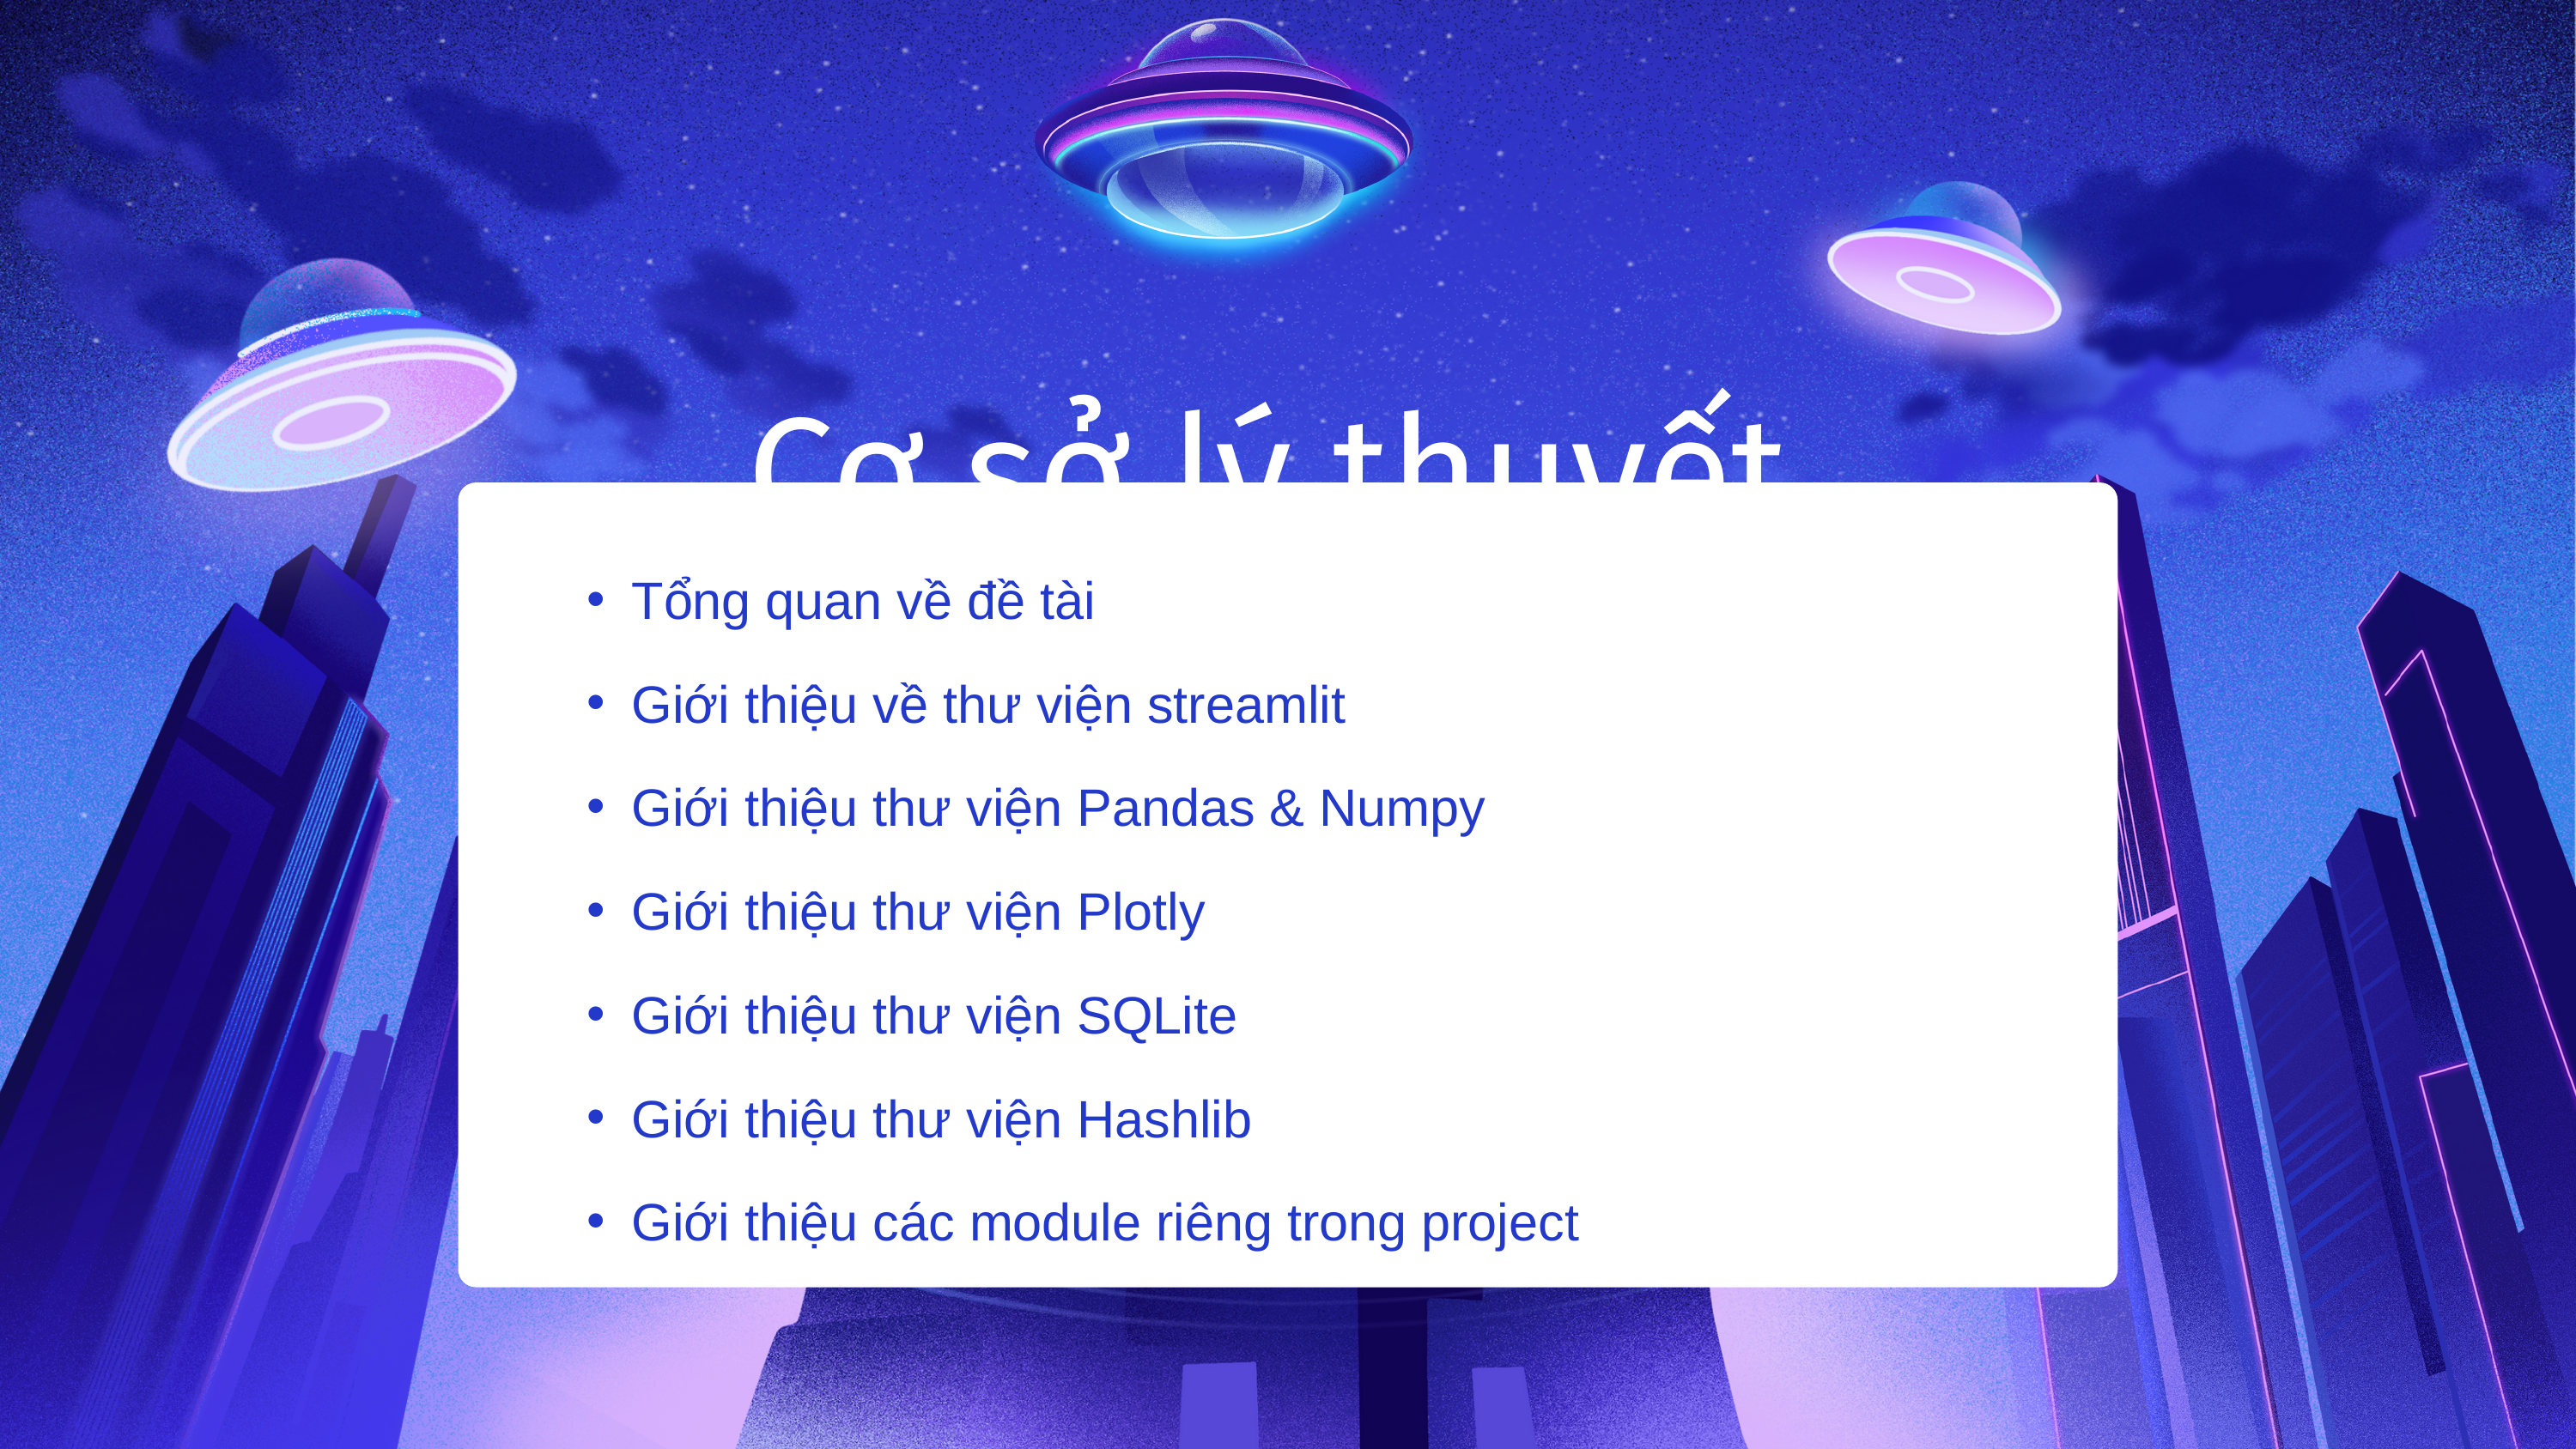

Cơ sở lý thuyết

Tổng quan về đề tài
Giới thiệu về thư viện streamlit
Giới thiệu thư viện Pandas & Numpy
Giới thiệu thư viện Plotly
Giới thiệu thư viện SQLite
Giới thiệu thư viện Hashlib
Giới thiệu các module riêng trong project